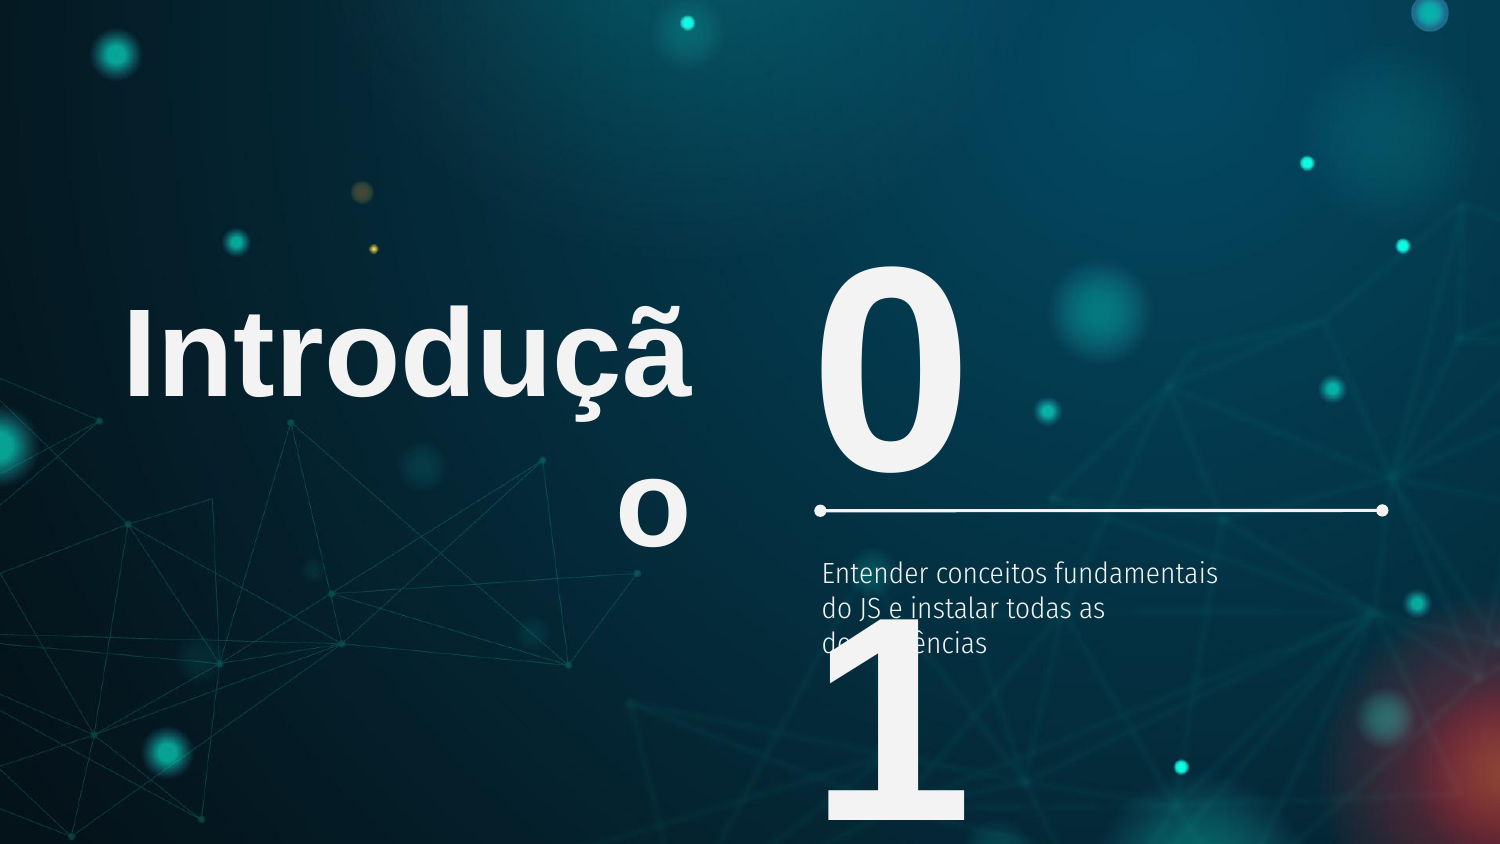

# Introdução
01
Entender conceitos fundamentais do JS e instalar todas as dependências